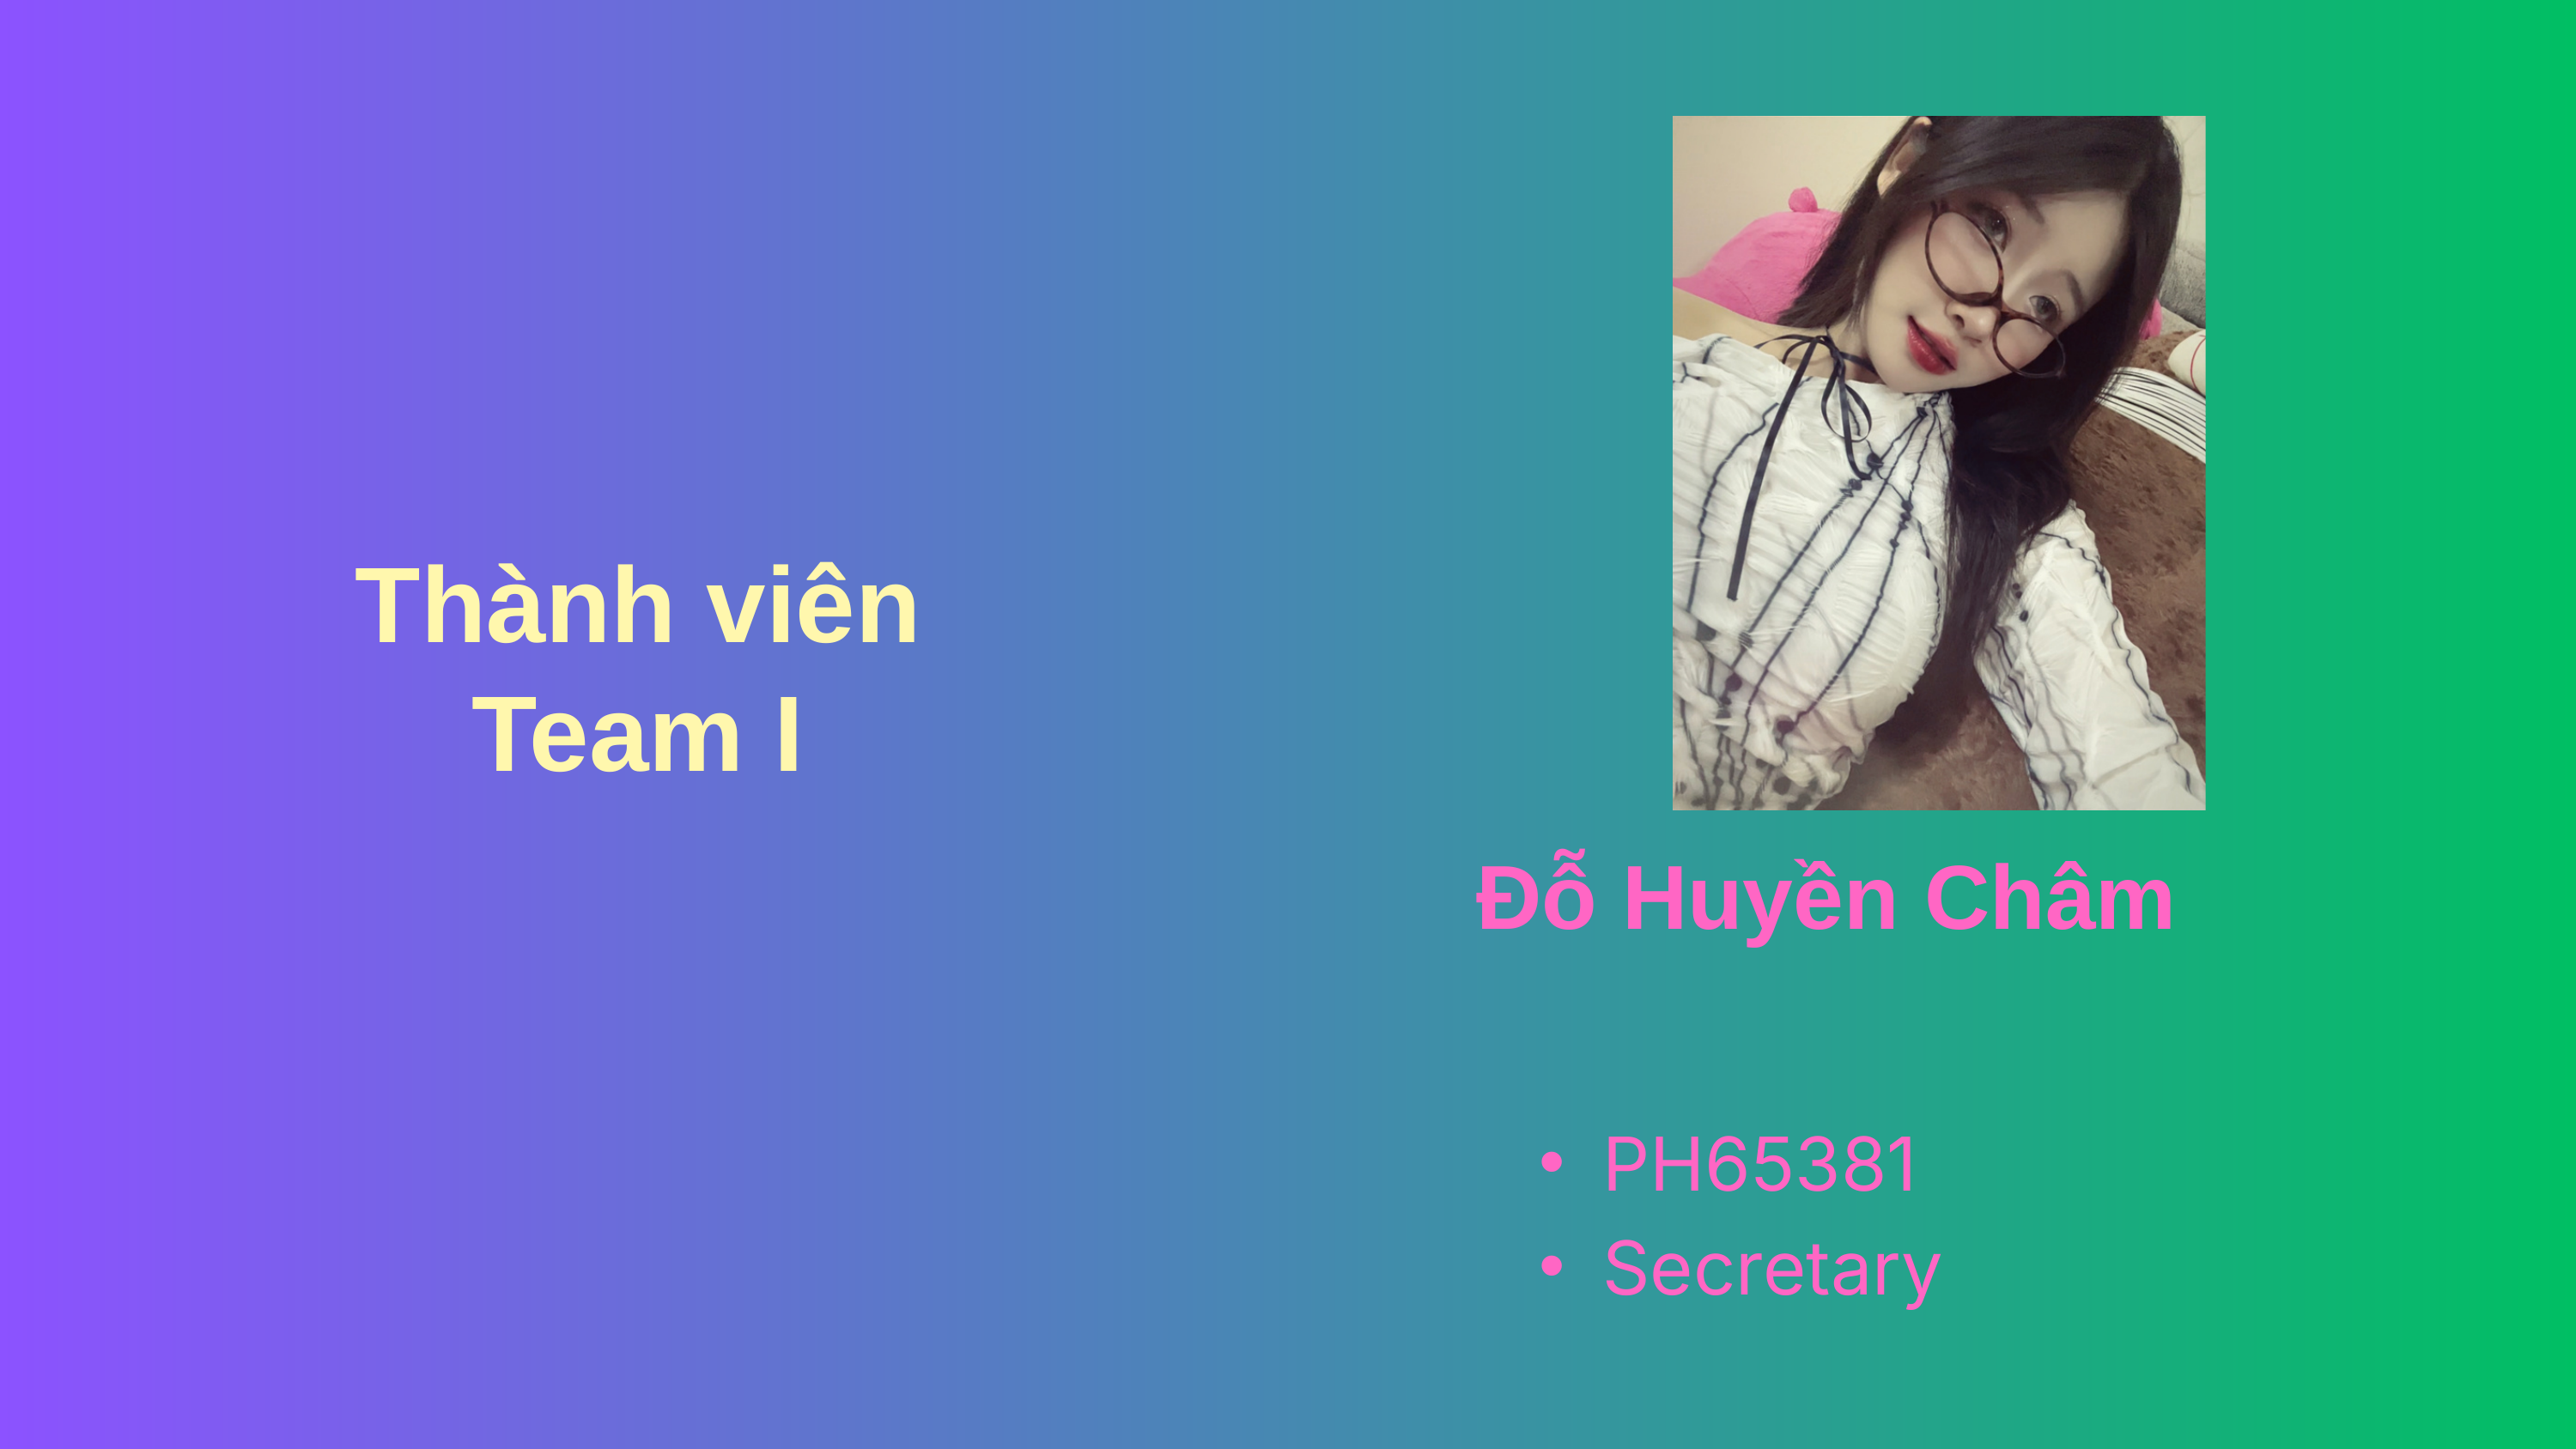

Thành viên Team I

Đỗ Huyền Châm
PH65381
Secretary